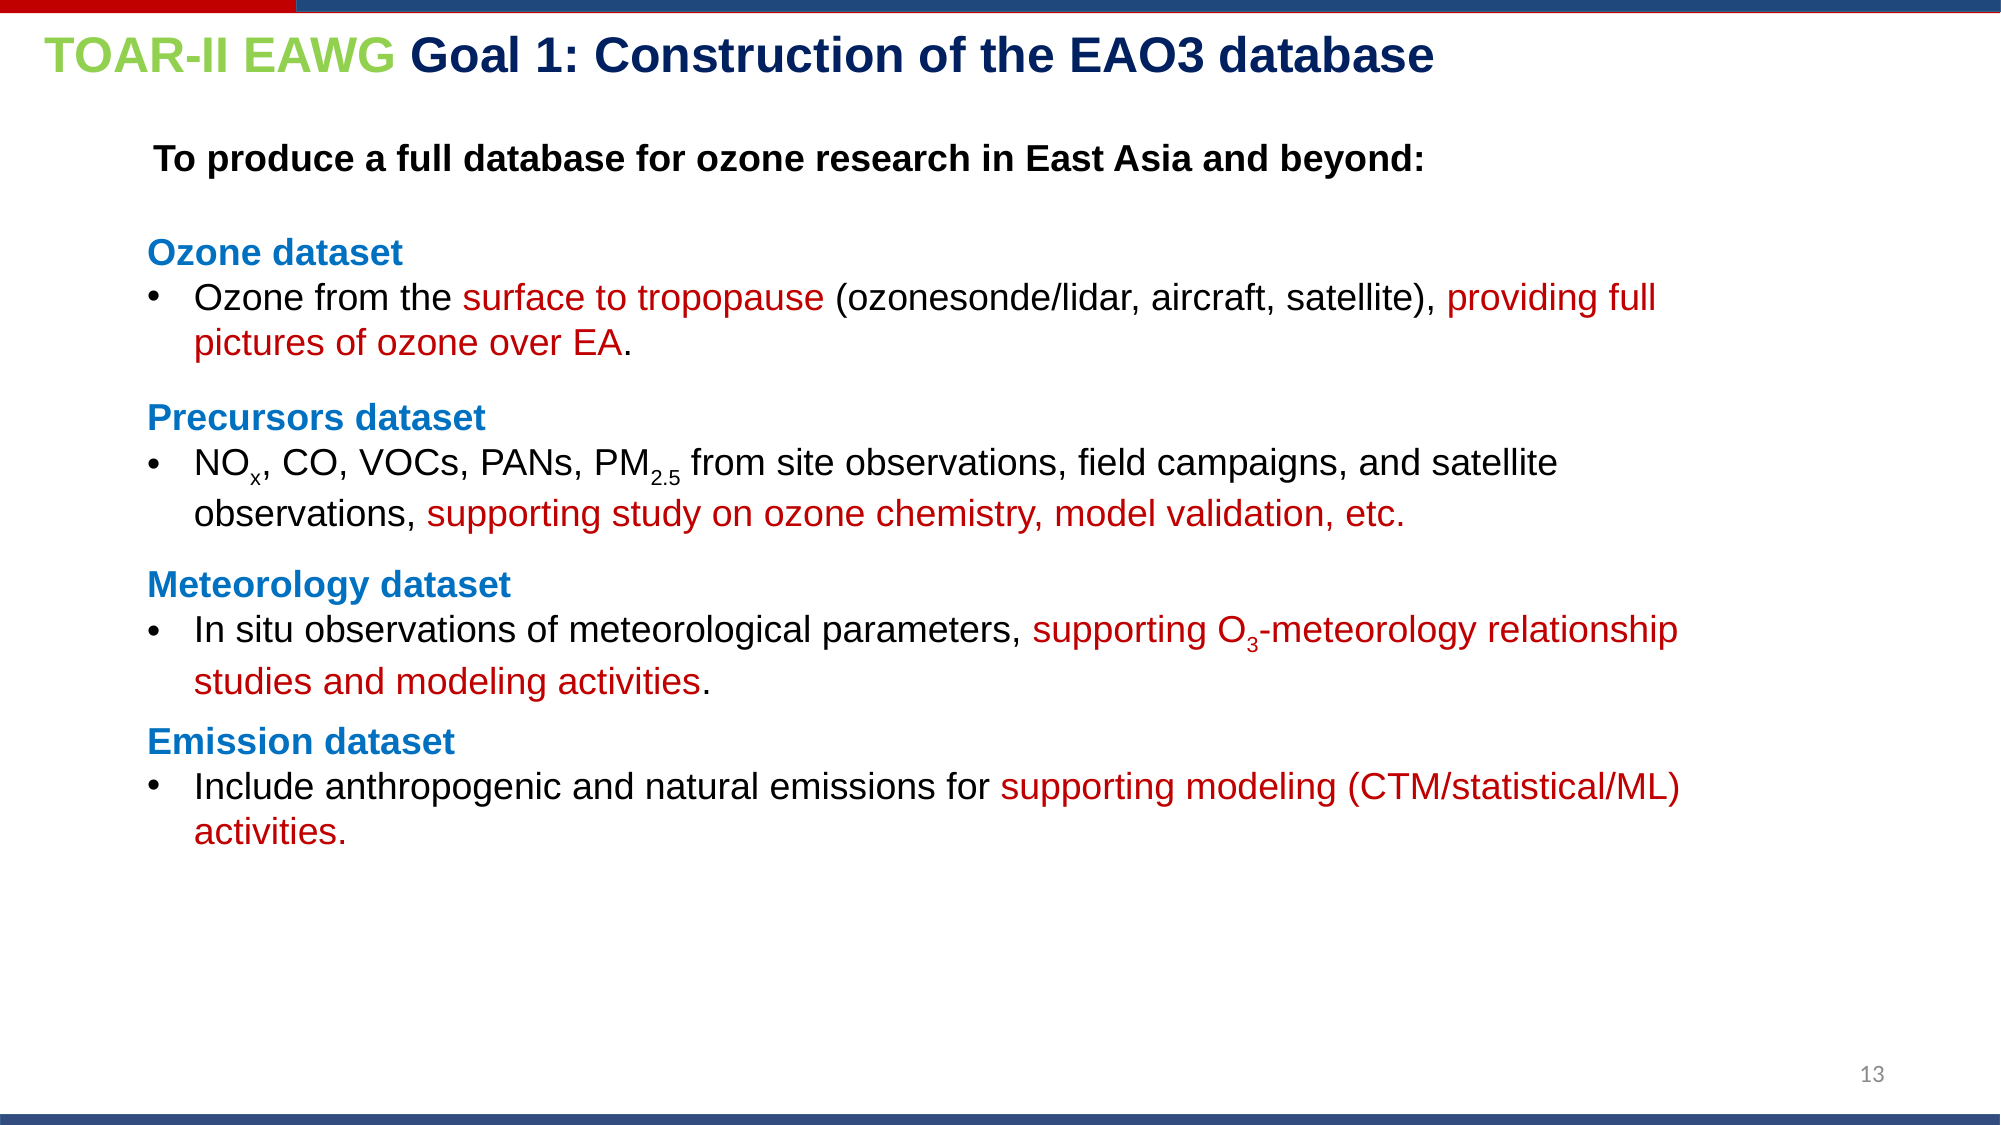

TOAR-II EAWG Goal 1: Construction of the EAO3 database
To produce a full database for ozone research in East Asia and beyond:
Ozone dataset
Ozone from the surface to tropopause (ozonesonde/lidar, aircraft, satellite), providing full pictures of ozone over EA.
Precursors dataset
NOx, CO, VOCs, PANs, PM2.5 from site observations, field campaigns, and satellite observations, supporting study on ozone chemistry, model validation, etc.
Meteorology dataset
In situ observations of meteorological parameters, supporting O3-meteorology relationship studies and modeling activities.
Emission dataset
Include anthropogenic and natural emissions for supporting modeling (CTM/statistical/ML) activities.
13